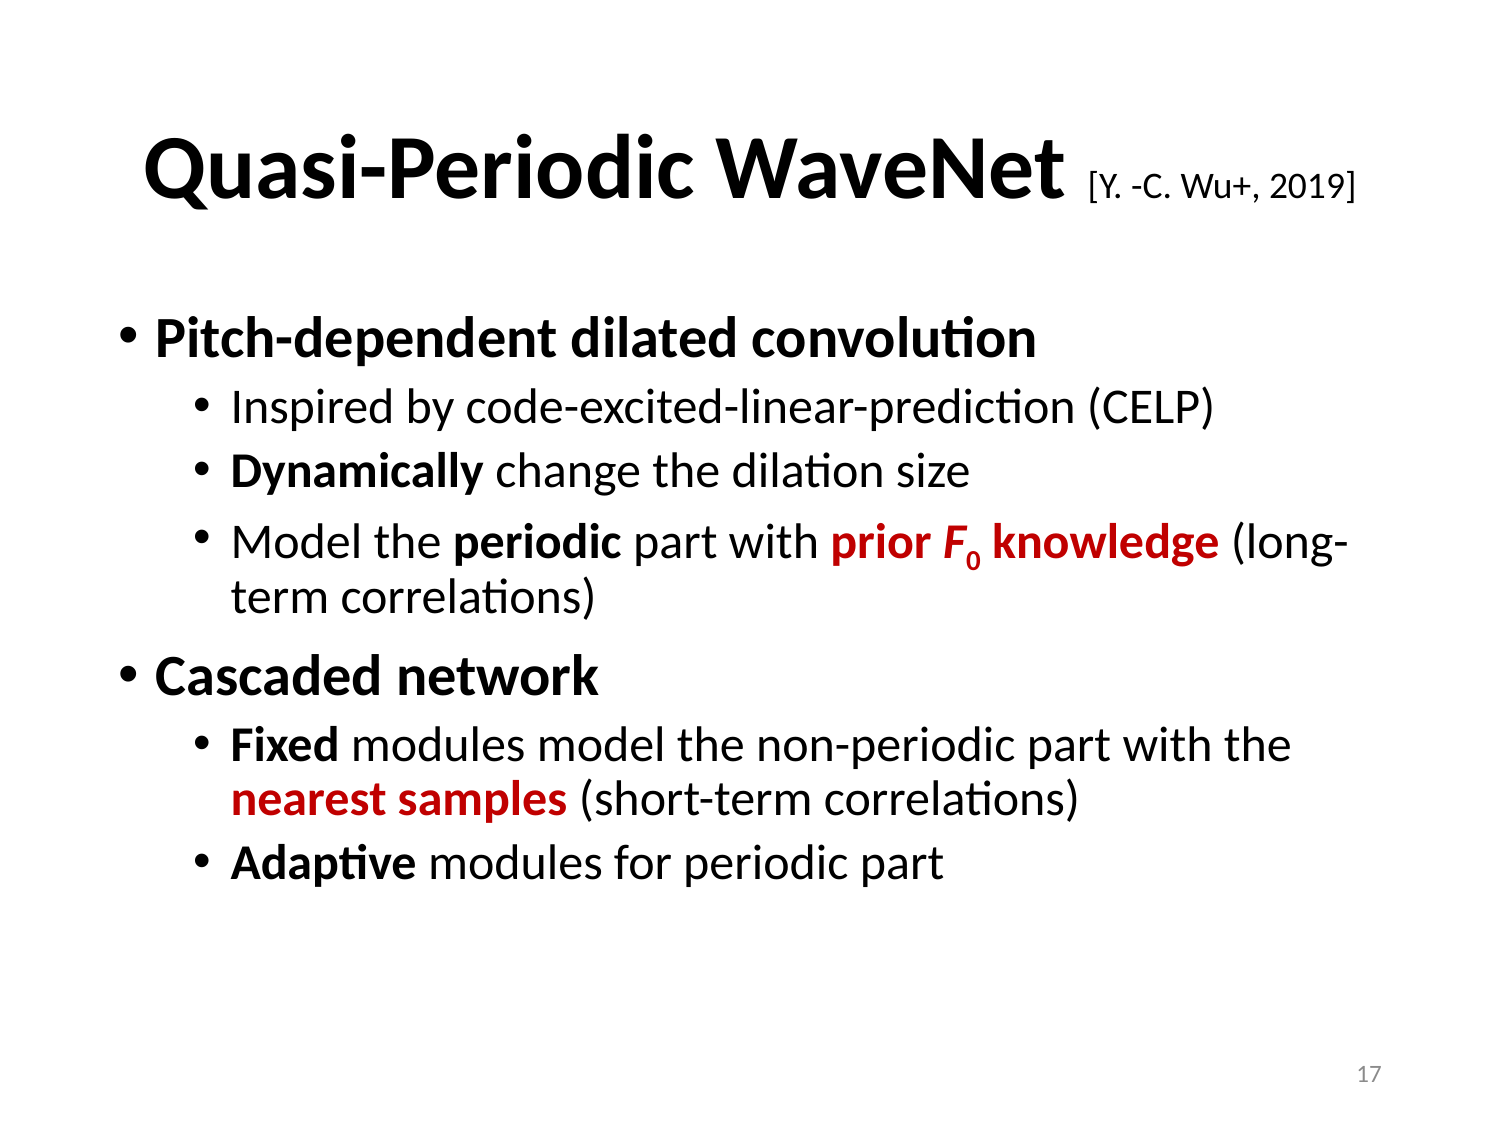

# Quasi-Periodic WaveNet [Y. -C. Wu+, 2019]
Pitch-dependent dilated convolution
Inspired by code-excited-linear-prediction (CELP)
Dynamically change the dilation size
Model the periodic part with prior F0 knowledge (long-term correlations)
Cascaded network
Fixed modules model the non-periodic part with the nearest samples (short-term correlations)
Adaptive modules for periodic part

17